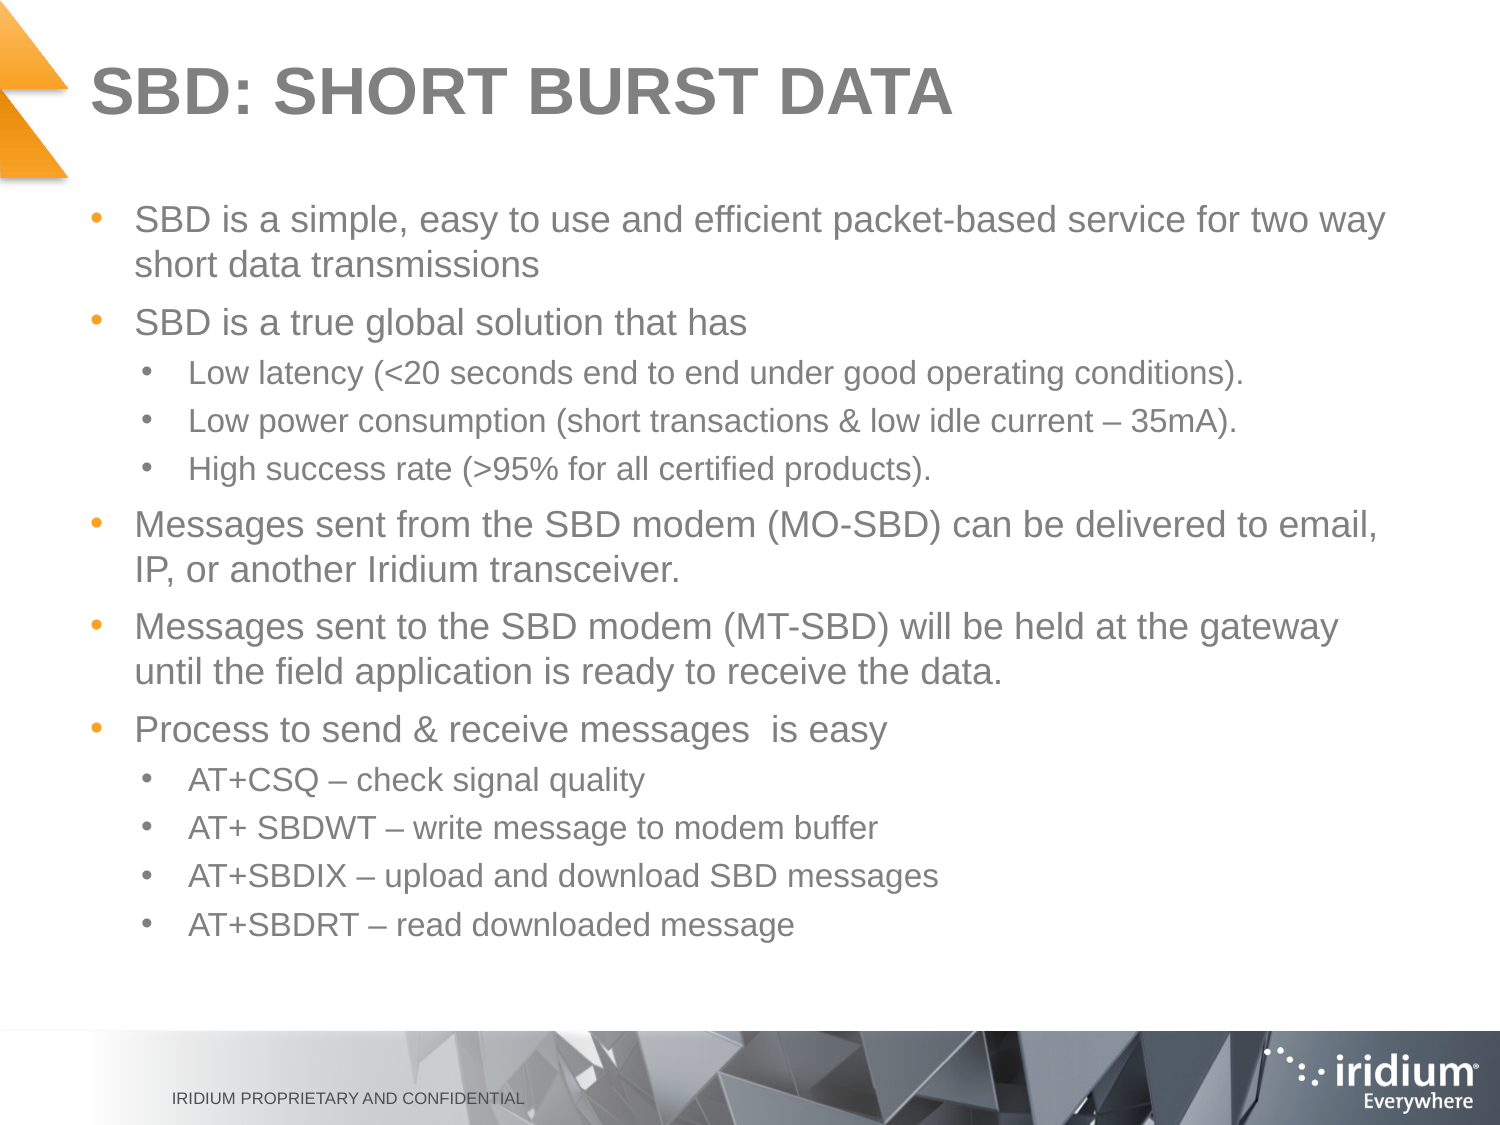

# Sbd: Short Burst Data
SBD is a simple, easy to use and efficient packet-based service for two way short data transmissions
SBD is a true global solution that has
Low latency (<20 seconds end to end under good operating conditions).
Low power consumption (short transactions & low idle current – 35mA).
High success rate (>95% for all certified products).
Messages sent from the SBD modem (MO-SBD) can be delivered to email, IP, or another Iridium transceiver.
Messages sent to the SBD modem (MT-SBD) will be held at the gateway until the field application is ready to receive the data.
Process to send & receive messages  is easy
AT+CSQ – check signal quality
AT+ SBDWT – write message to modem buffer
AT+SBDIX – upload and download SBD messages
AT+SBDRT – read downloaded message

Iridium Proprietary and Confidential